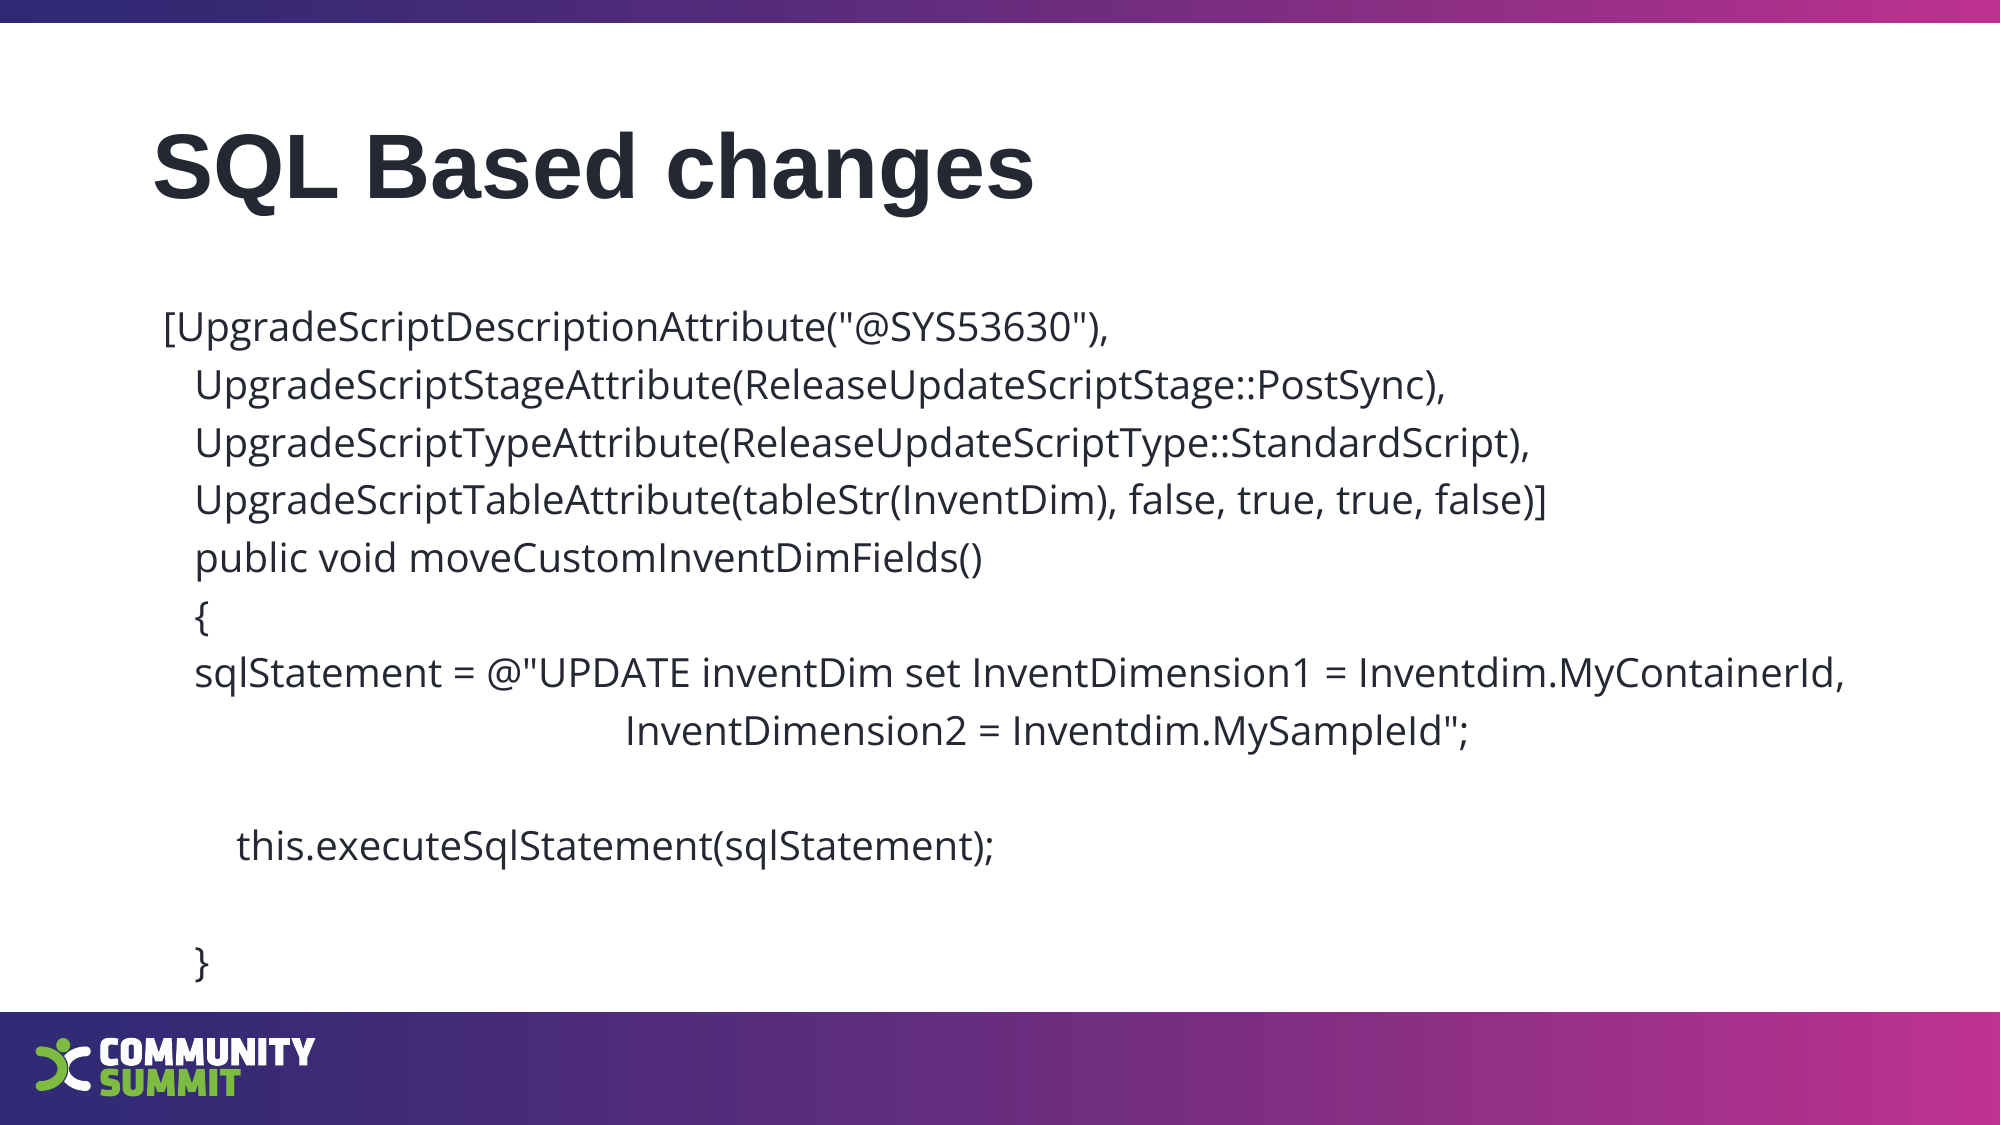

# SQL Based changes
 [UpgradeScriptDescriptionAttribute("@SYS53630"),
    UpgradeScriptStageAttribute(ReleaseUpdateScriptStage::PostSync),
    UpgradeScriptTypeAttribute(ReleaseUpdateScriptType::StandardScript),
    UpgradeScriptTableAttribute(tableStr(InventDim), false, true, true, false)]
    public void moveCustomInventDimFields()
    {
    sqlStatement = @"UPDATE inventDim set InventDimension1 = Inventdim.MyContainerId,
                                             InventDimension2 = Inventdim.MySampleId";

        this.executeSqlStatement(sqlStatement);

    }